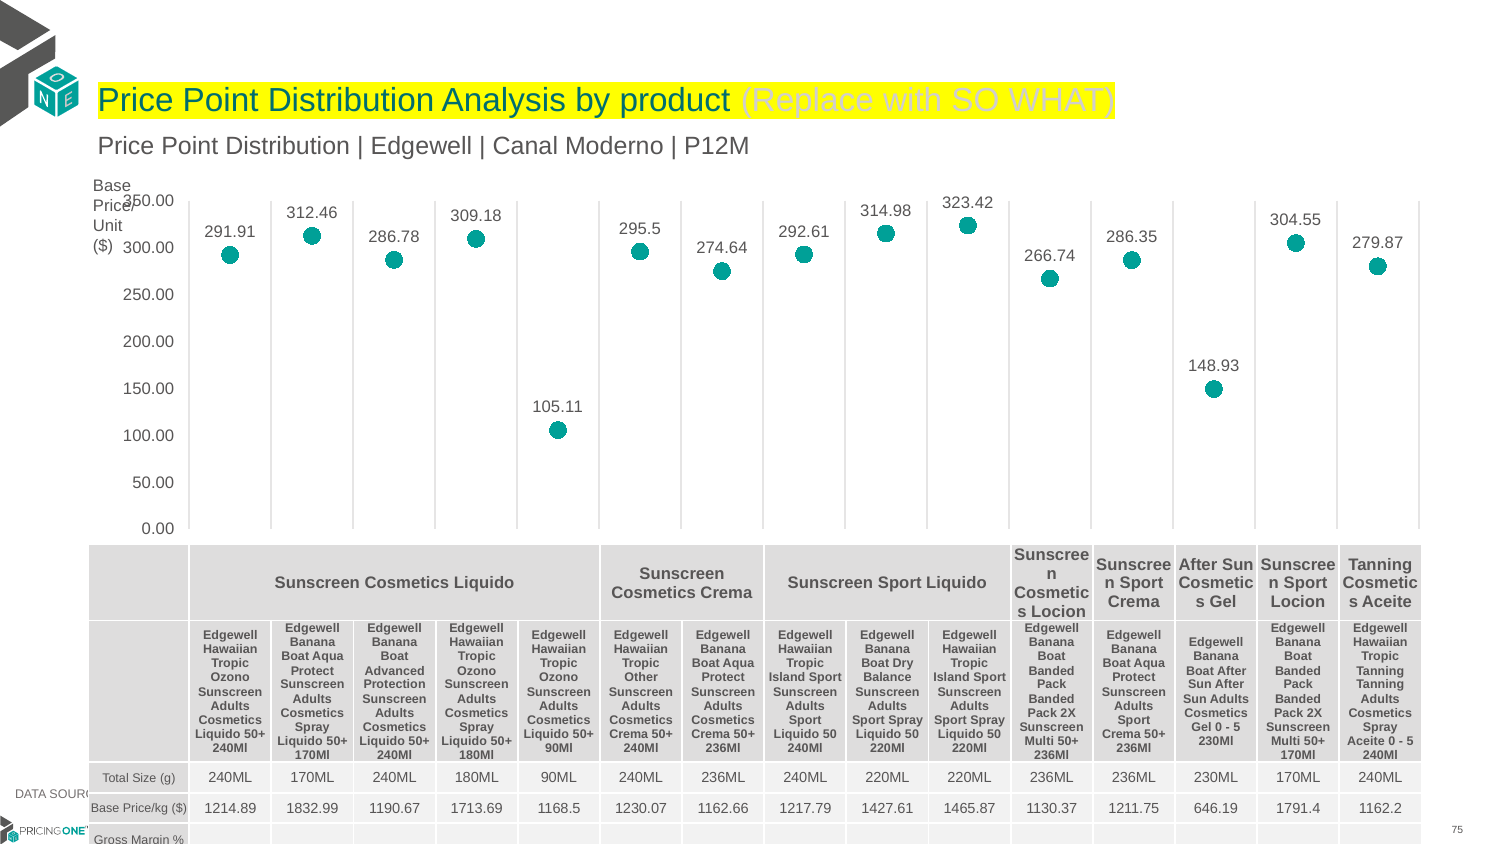

# Price Point Distribution Analysis by product (Replace with SO WHAT)
Price Point Distribution | Edgewell | Canal Moderno | P12M
Base Price/Unit ($)

### Chart

| Category | Base Price/Unit |
|---|---|
| Edgewell Hawaiian Tropic Ozono Sunscreen Adults Cosmetics Liquido 50+ 240Ml | 291.91 |
| Edgewell Banana Boat Aqua Protect Sunscreen Adults Cosmetics Spray Liquido 50+ 170Ml | 312.46 |
| Edgewell Banana Boat Advanced Protection Sunscreen Adults Cosmetics Liquido 50+ 240Ml | 286.78 |
| Edgewell Hawaiian Tropic Ozono Sunscreen Adults Cosmetics Spray Liquido 50+ 180Ml | 309.18 |
| Edgewell Hawaiian Tropic Ozono Sunscreen Adults Cosmetics Liquido 50+ 90Ml | 105.11 |
| Edgewell Hawaiian Tropic Other Sunscreen Adults Cosmetics Crema 50+ 240Ml | 295.5 |
| Edgewell Banana Boat Aqua Protect Sunscreen Adults Cosmetics Crema 50+ 236Ml | 274.64 |
| Edgewell Hawaiian Tropic Island Sport Sunscreen Adults Sport Liquido 50 240Ml | 292.61 |
| Edgewell Banana Boat Dry Balance Sunscreen Adults Sport Spray Liquido 50 220Ml | 314.98 |
| Edgewell Hawaiian Tropic Island Sport Sunscreen Adults Sport Spray Liquido 50 220Ml | 323.42 |
| Edgewell Banana Boat Banded Pack Banded Pack 2X Sunscreen Multi 50+ 236Ml | 266.74 |
| Edgewell Banana Boat Aqua Protect Sunscreen Adults Sport Crema 50+ 236Ml | 286.35 |
| Edgewell Banana Boat After Sun After Sun Adults Cosmetics Gel 0 - 5 230Ml | 148.93 |
| Edgewell Banana Boat Banded Pack Banded Pack 2X Sunscreen Multi 50+ 170Ml | 304.55 |
| Edgewell Hawaiian Tropic Tanning Tanning Adults Cosmetics Spray Aceite 0 - 5 240Ml | 279.87 |
|  | Sunscreen Cosmetics Liquido | Sunscreen Cosmetics Liquido | Sunscreen Cosmetics Liquido | Sunscreen Cosmetics Liquido | Sunscreen Cosmetics Liquido | Sunscreen Cosmetics Crema | Sunscreen Cosmetics Crema | Sunscreen Sport Liquido | Sunscreen Sport Liquido | Sunscreen Sport Liquido | Sunscreen Cosmetics Locion | Sunscreen Sport Crema | After Sun Cosmetics Gel | Sunscreen Sport Locion | Tanning Cosmetics Aceite |
| --- | --- | --- | --- | --- | --- | --- | --- | --- | --- | --- | --- | --- | --- | --- | --- |
|  | Edgewell Hawaiian Tropic Ozono Sunscreen Adults Cosmetics Liquido 50+ 240Ml | Edgewell Banana Boat Aqua Protect Sunscreen Adults Cosmetics Spray Liquido 50+ 170Ml | Edgewell Banana Boat Advanced Protection Sunscreen Adults Cosmetics Liquido 50+ 240Ml | Edgewell Hawaiian Tropic Ozono Sunscreen Adults Cosmetics Spray Liquido 50+ 180Ml | Edgewell Hawaiian Tropic Ozono Sunscreen Adults Cosmetics Liquido 50+ 90Ml | Edgewell Hawaiian Tropic Other Sunscreen Adults Cosmetics Crema 50+ 240Ml | Edgewell Banana Boat Aqua Protect Sunscreen Adults Cosmetics Crema 50+ 236Ml | Edgewell Hawaiian Tropic Island Sport Sunscreen Adults Sport Liquido 50 240Ml | Edgewell Banana Boat Dry Balance Sunscreen Adults Sport Spray Liquido 50 220Ml | Edgewell Hawaiian Tropic Island Sport Sunscreen Adults Sport Spray Liquido 50 220Ml | Edgewell Banana Boat Banded Pack Banded Pack 2X Sunscreen Multi 50+ 236Ml | Edgewell Banana Boat Aqua Protect Sunscreen Adults Sport Crema 50+ 236Ml | Edgewell Banana Boat After Sun After Sun Adults Cosmetics Gel 0 - 5 230Ml | Edgewell Banana Boat Banded Pack Banded Pack 2X Sunscreen Multi 50+ 170Ml | Edgewell Hawaiian Tropic Tanning Tanning Adults Cosmetics Spray Aceite 0 - 5 240Ml |
| Total Size (g) | 240ML | 170ML | 240ML | 180ML | 90ML | 240ML | 236ML | 240ML | 220ML | 220ML | 236ML | 236ML | 230ML | 170ML | 240ML |
| Base Price/kg ($) | 1214.89 | 1832.99 | 1190.67 | 1713.69 | 1168.5 | 1230.07 | 1162.66 | 1217.79 | 1427.61 | 1465.87 | 1130.37 | 1211.75 | 646.19 | 1791.4 | 1162.2 |
| Gross Margin % |  |  |  |  |  |  |  |  |  |  |  |  |  |  |  |
DATA SOURCE: Trade Panel/Retailer Data | April  2025
7/2/2025
75